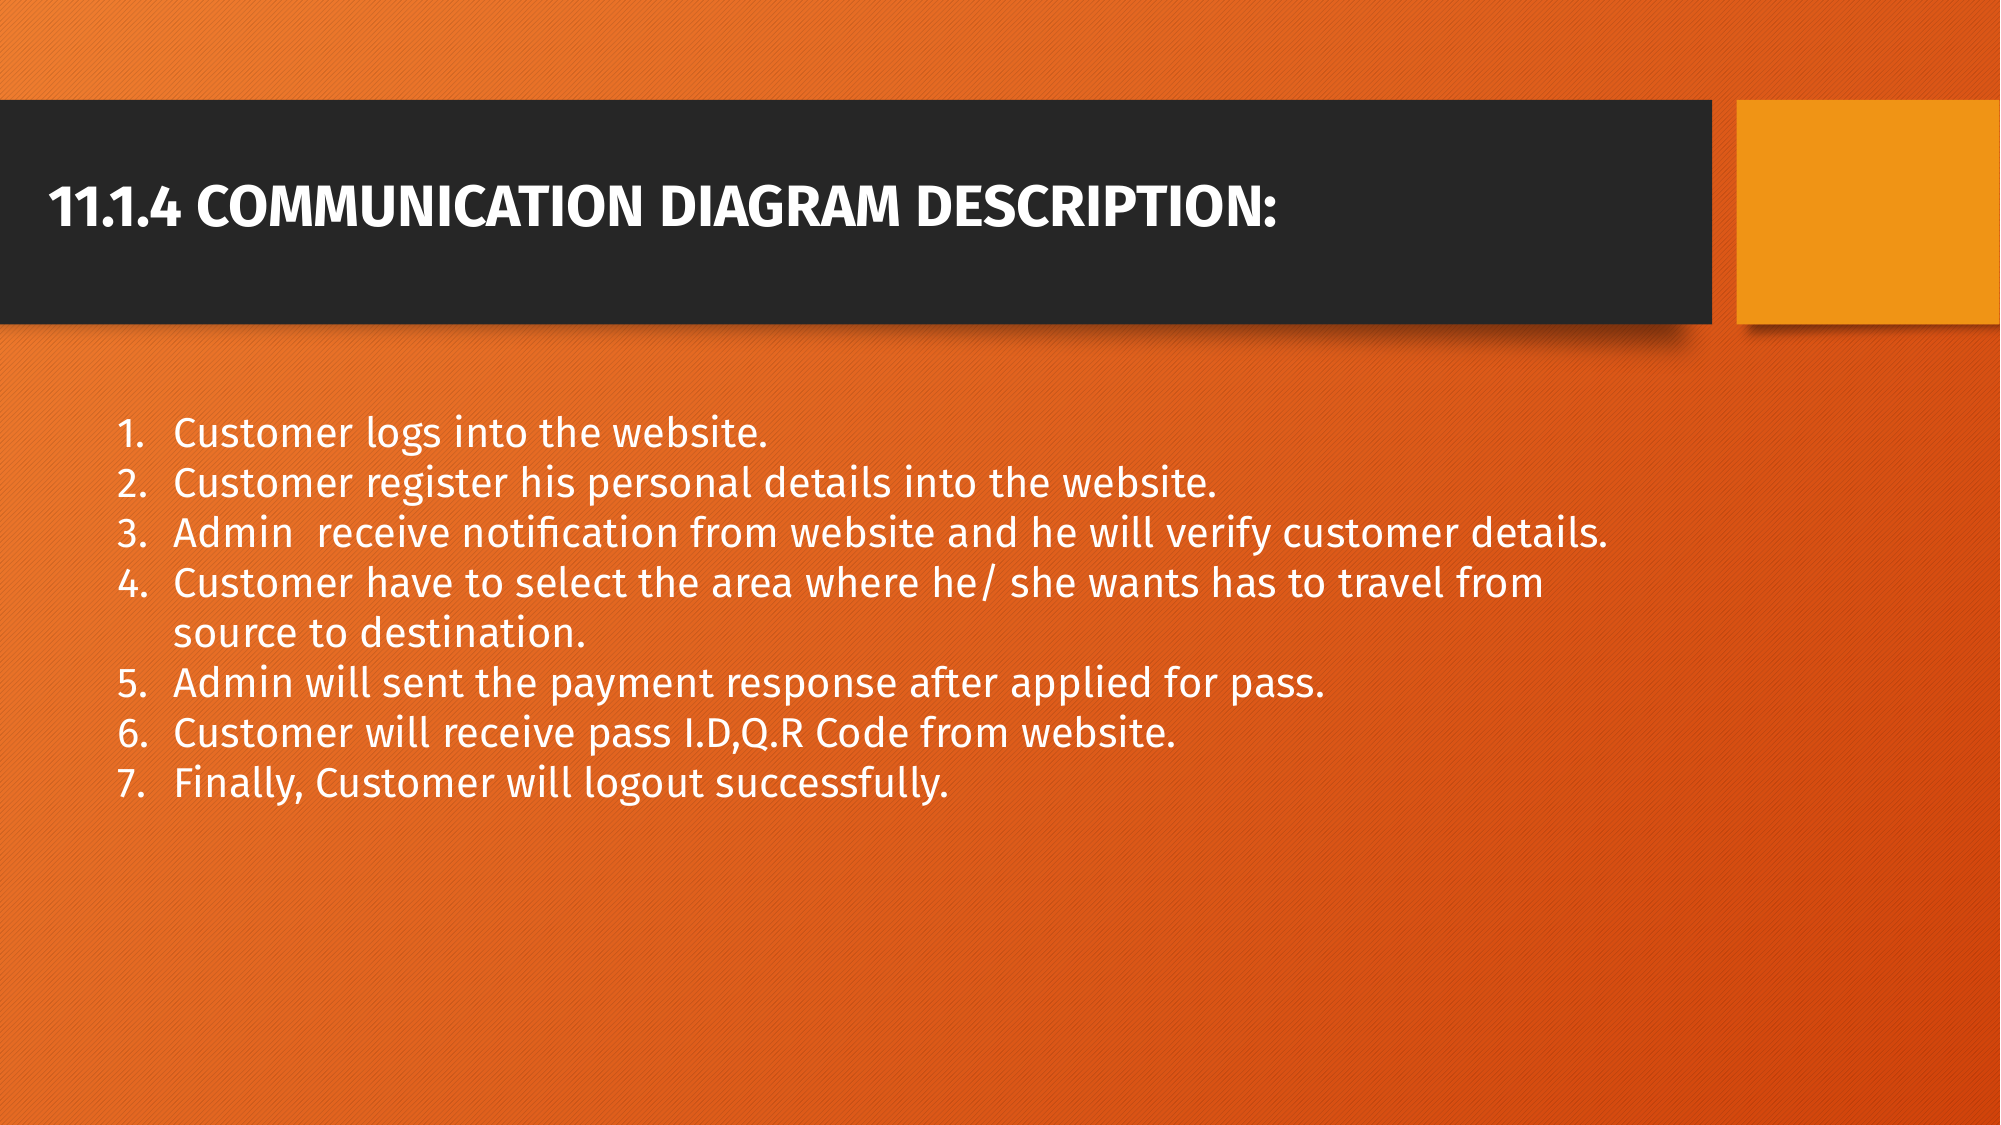

# 11.1.4 COMMUNICATION DIAGRAM DESCRIPTION:
Customer logs into the website.
Customer register his personal details into the website.
Admin  receive notification from website and he will verify customer details.
Customer have to select the area where he/ she wants has to travel from source to destination.
Admin will sent the payment response after applied for pass.
Customer will receive pass I.D,Q.R Code from website.
Finally, Customer will logout successfully.